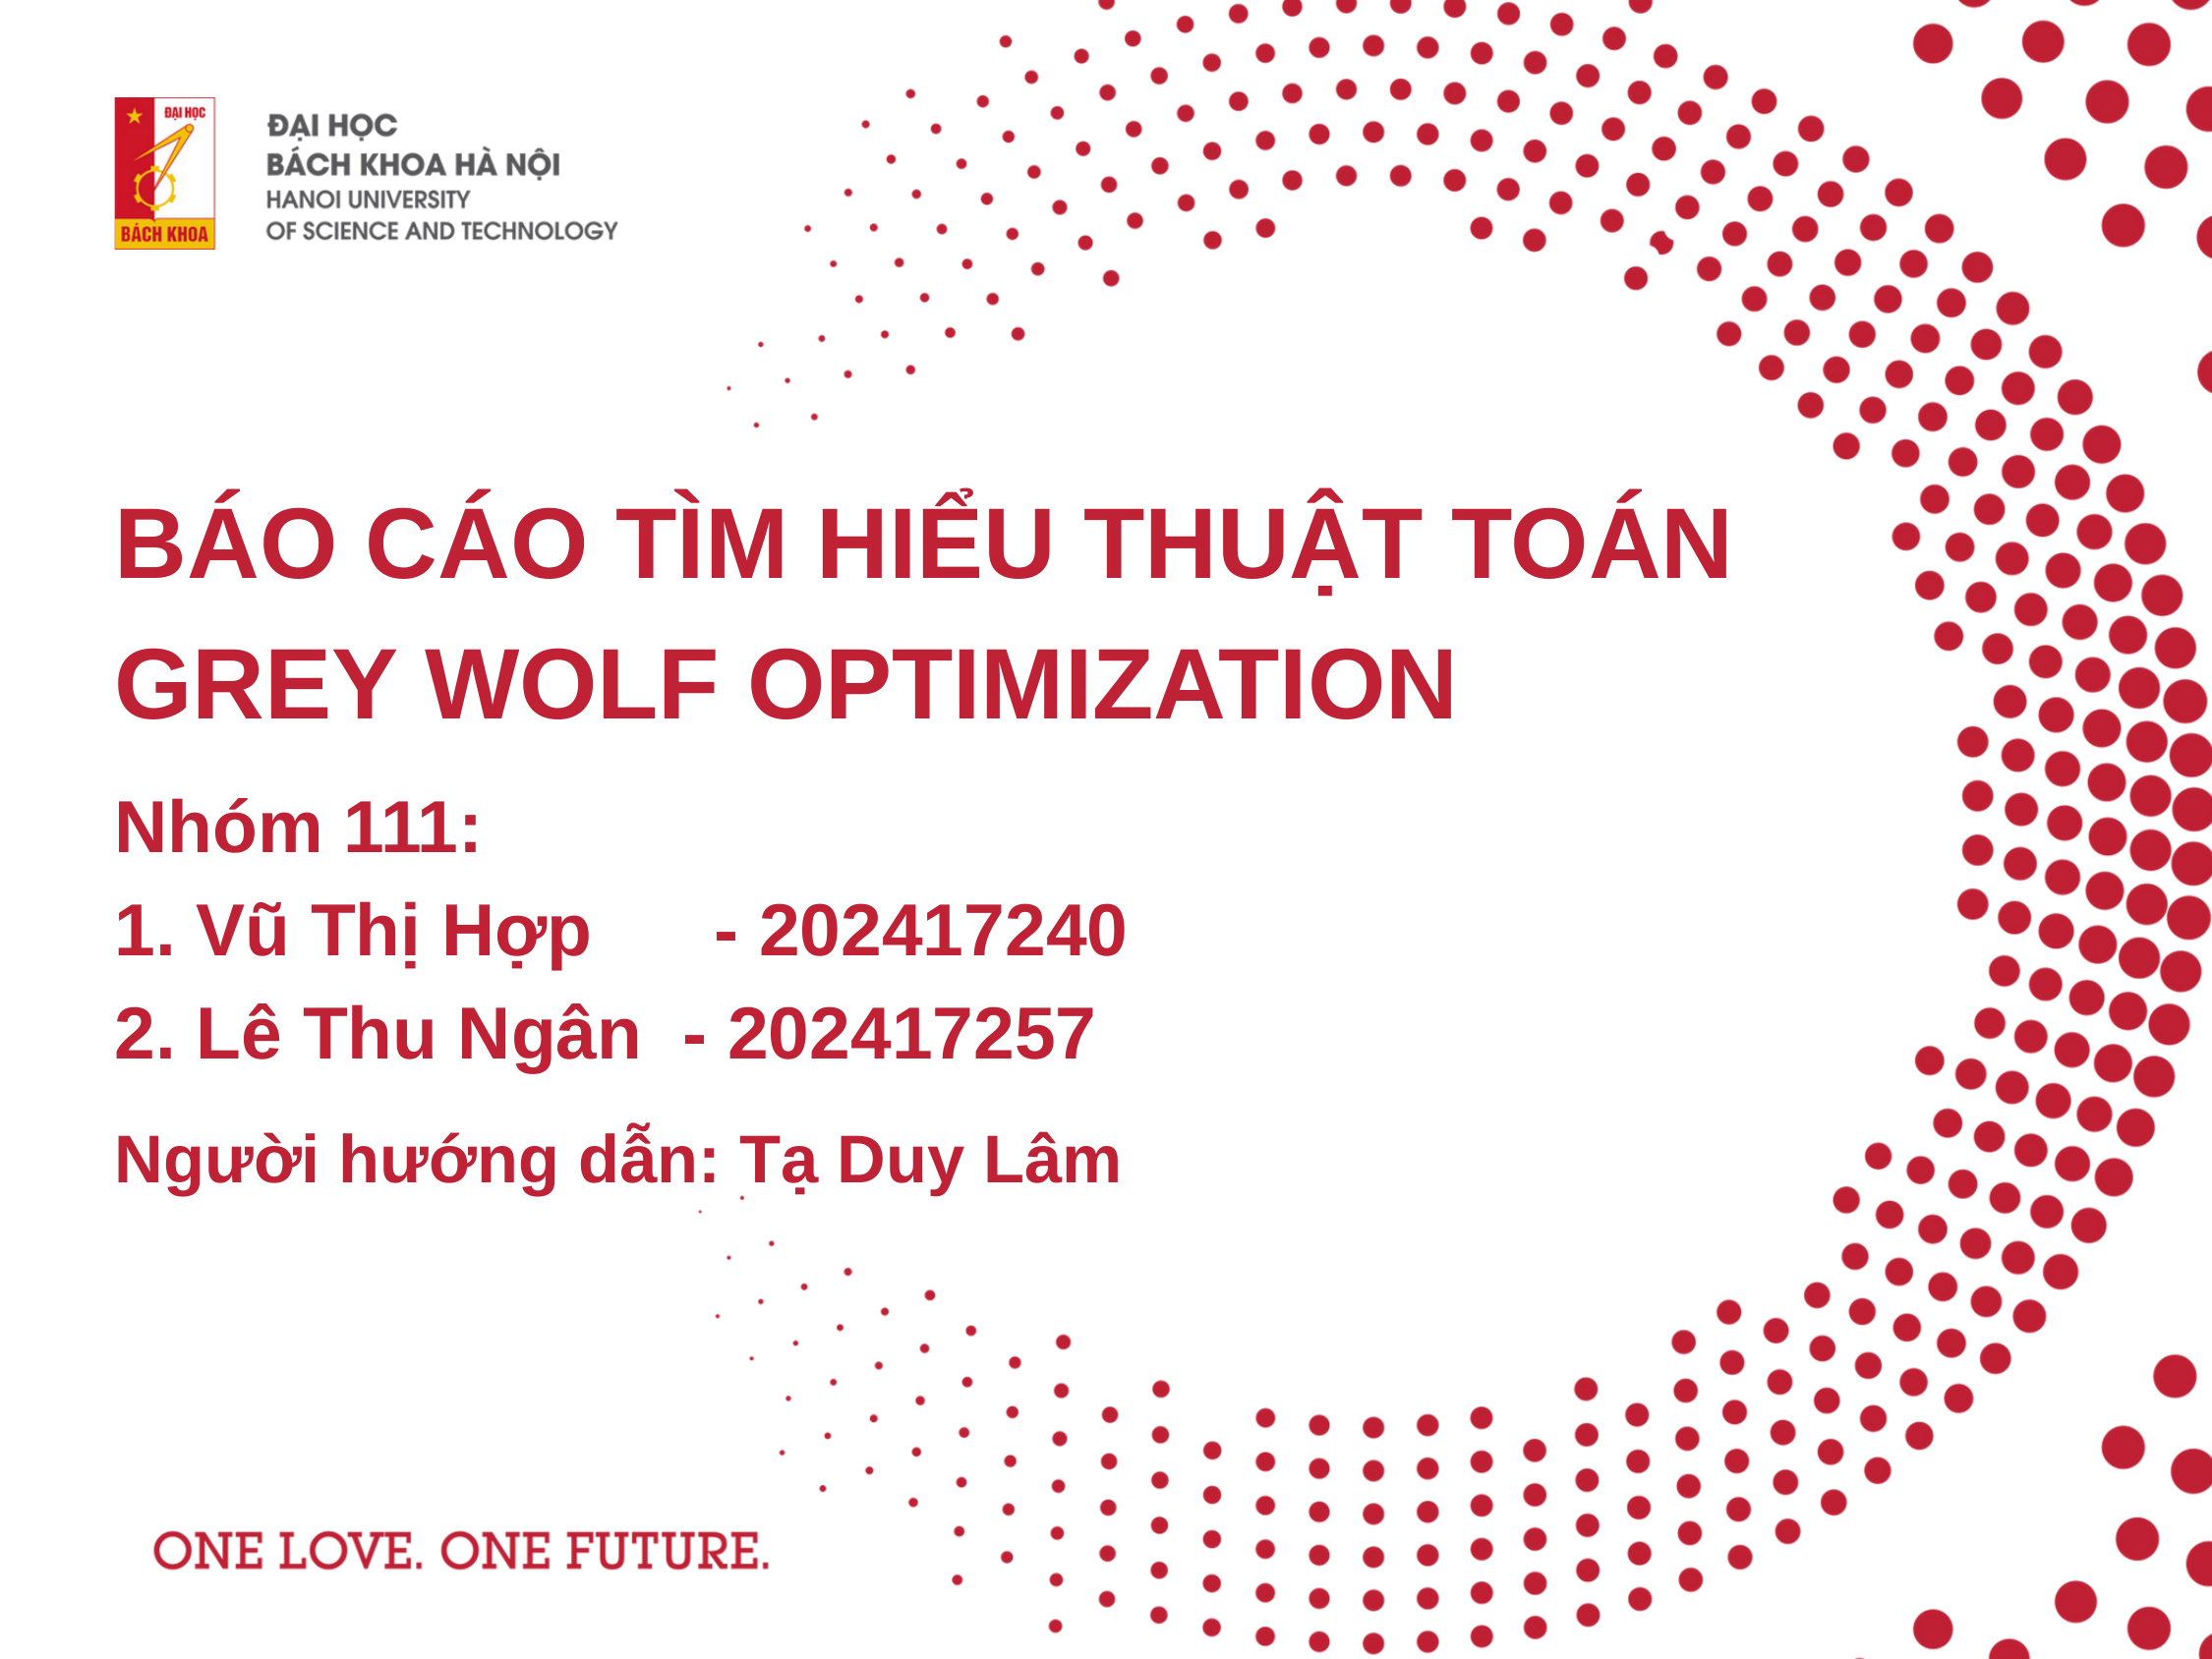

BÁO CÁO TÌM HIỂU THUẬT TOÁN GREY WOLF OPTIMIZATION
Nhóm 111:
1. Vũ Thị Hợp      - 202417240
2. Lê Thu Ngân  - 202417257
Người hướng dẫn: Tạ Duy Lâm